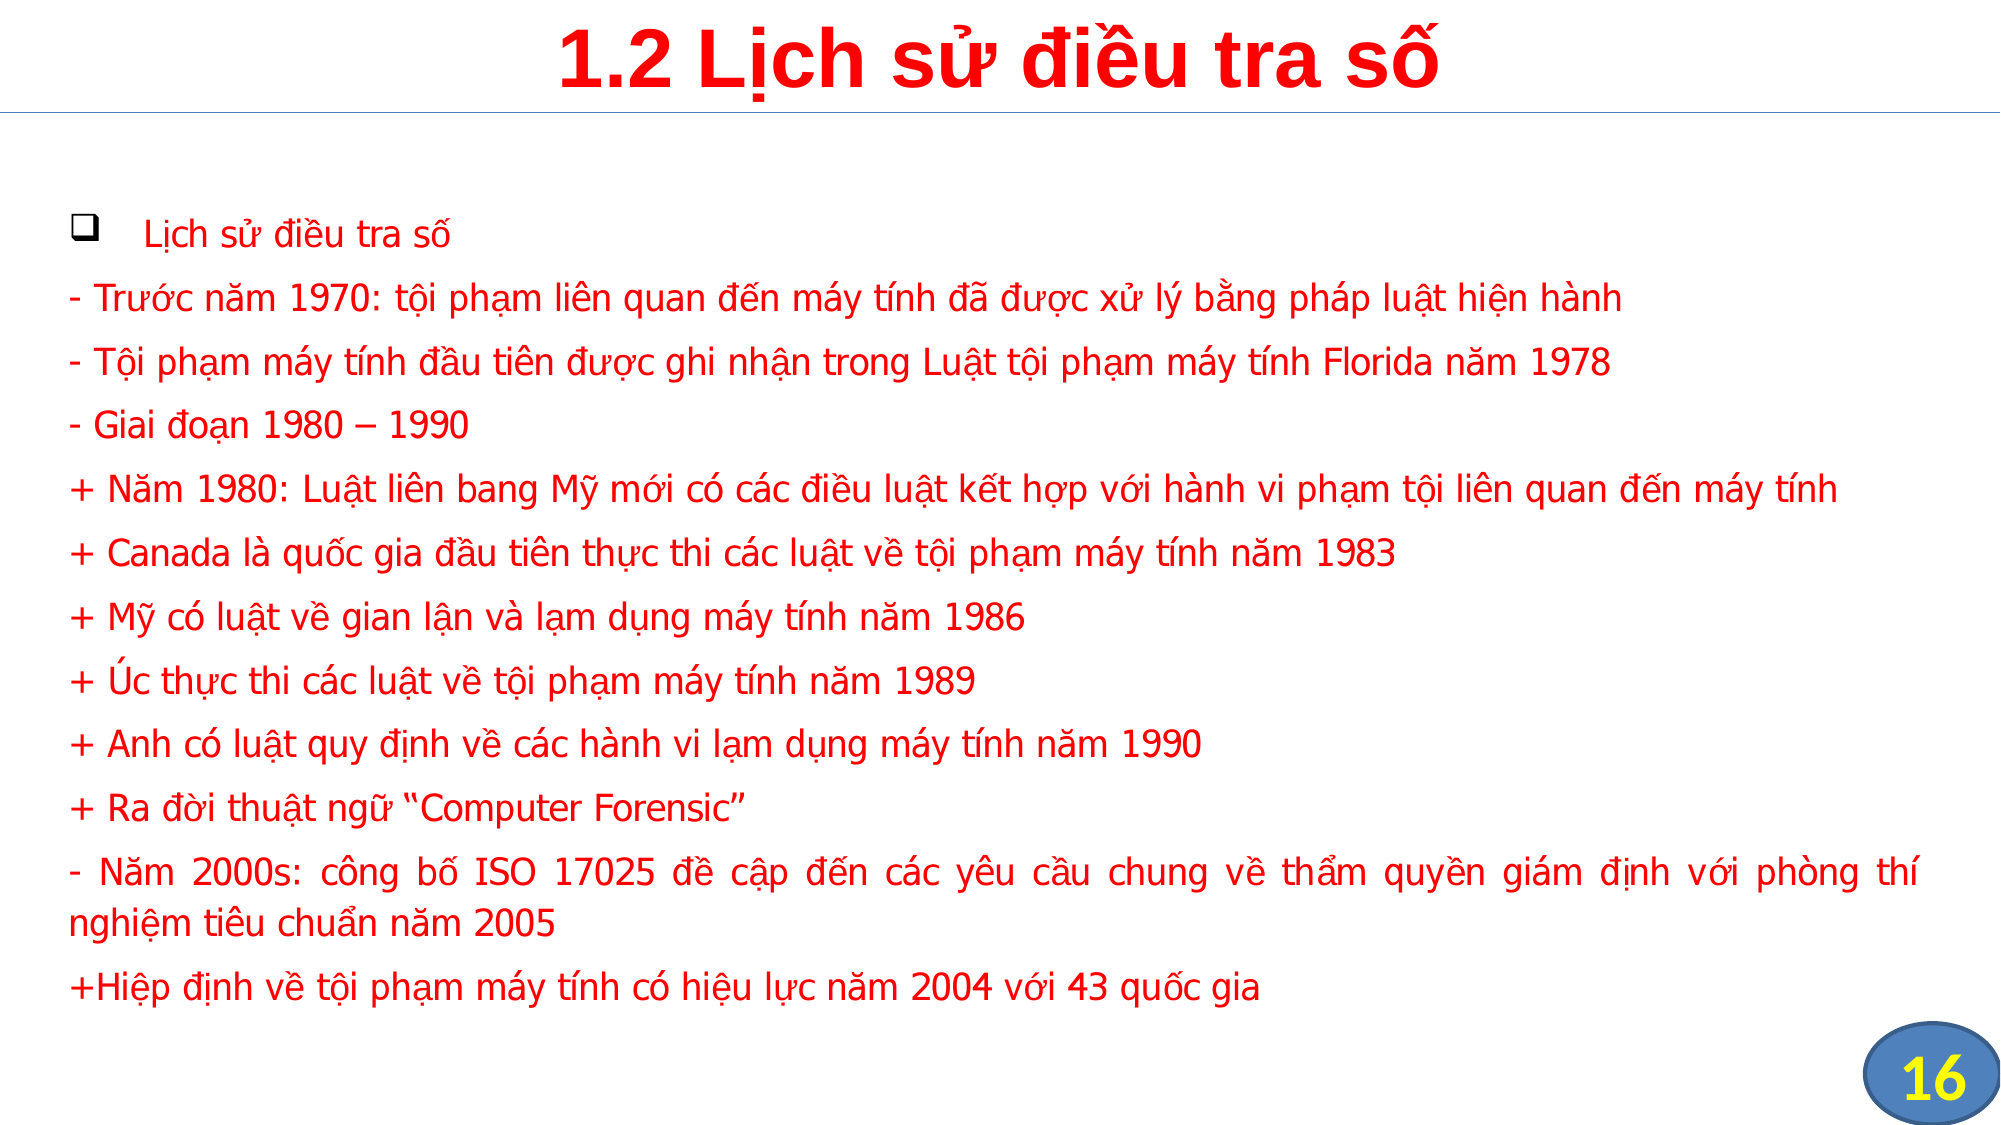

# 1.2 Lịch sử điều tra số
Lịch sử điều tra số
- Trước năm 1970: tội phạm liên quan đến máy tính đã được xử lý bằng pháp luật hiện hành
- Tội phạm máy tính đầu tiên được ghi nhận trong Luật tội phạm máy tính Florida năm 1978
- Giai đoạn 1980 – 1990
+ Năm 1980: Luật liên bang Mỹ mới có các điều luật kết hợp với hành vi phạm tội liên quan đến máy tính
+ Canada là quốc gia đầu tiên thực thi các luật về tội phạm máy tính năm 1983
+ Mỹ có luật về gian lận và lạm dụng máy tính năm 1986
+ Úc thực thi các luật về tội phạm máy tính năm 1989
+ Anh có luật quy định về các hành vi lạm dụng máy tính năm 1990
+ Ra đời thuật ngữ “Computer Forensic”
- Năm 2000s: công bố ISO 17025 đề cập đến các yêu cầu chung về thẩm quyền giám định với phòng thí nghiệm tiêu chuẩn năm 2005
+Hiệp định về tội phạm máy tính có hiệu lực năm 2004 với 43 quốc gia
16